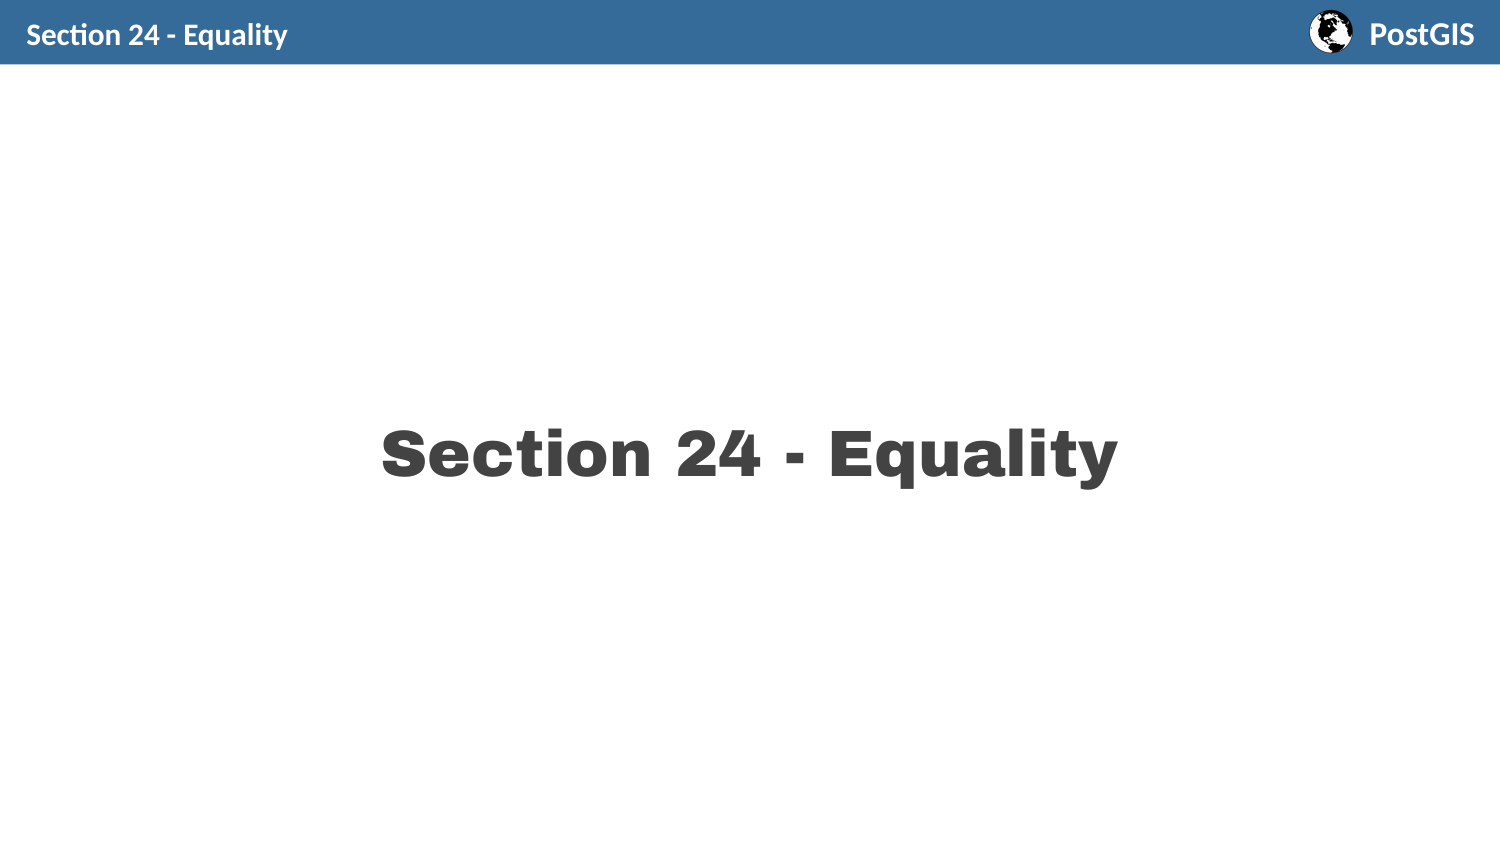

Section 24 - Equality
# Section 24 - Equality